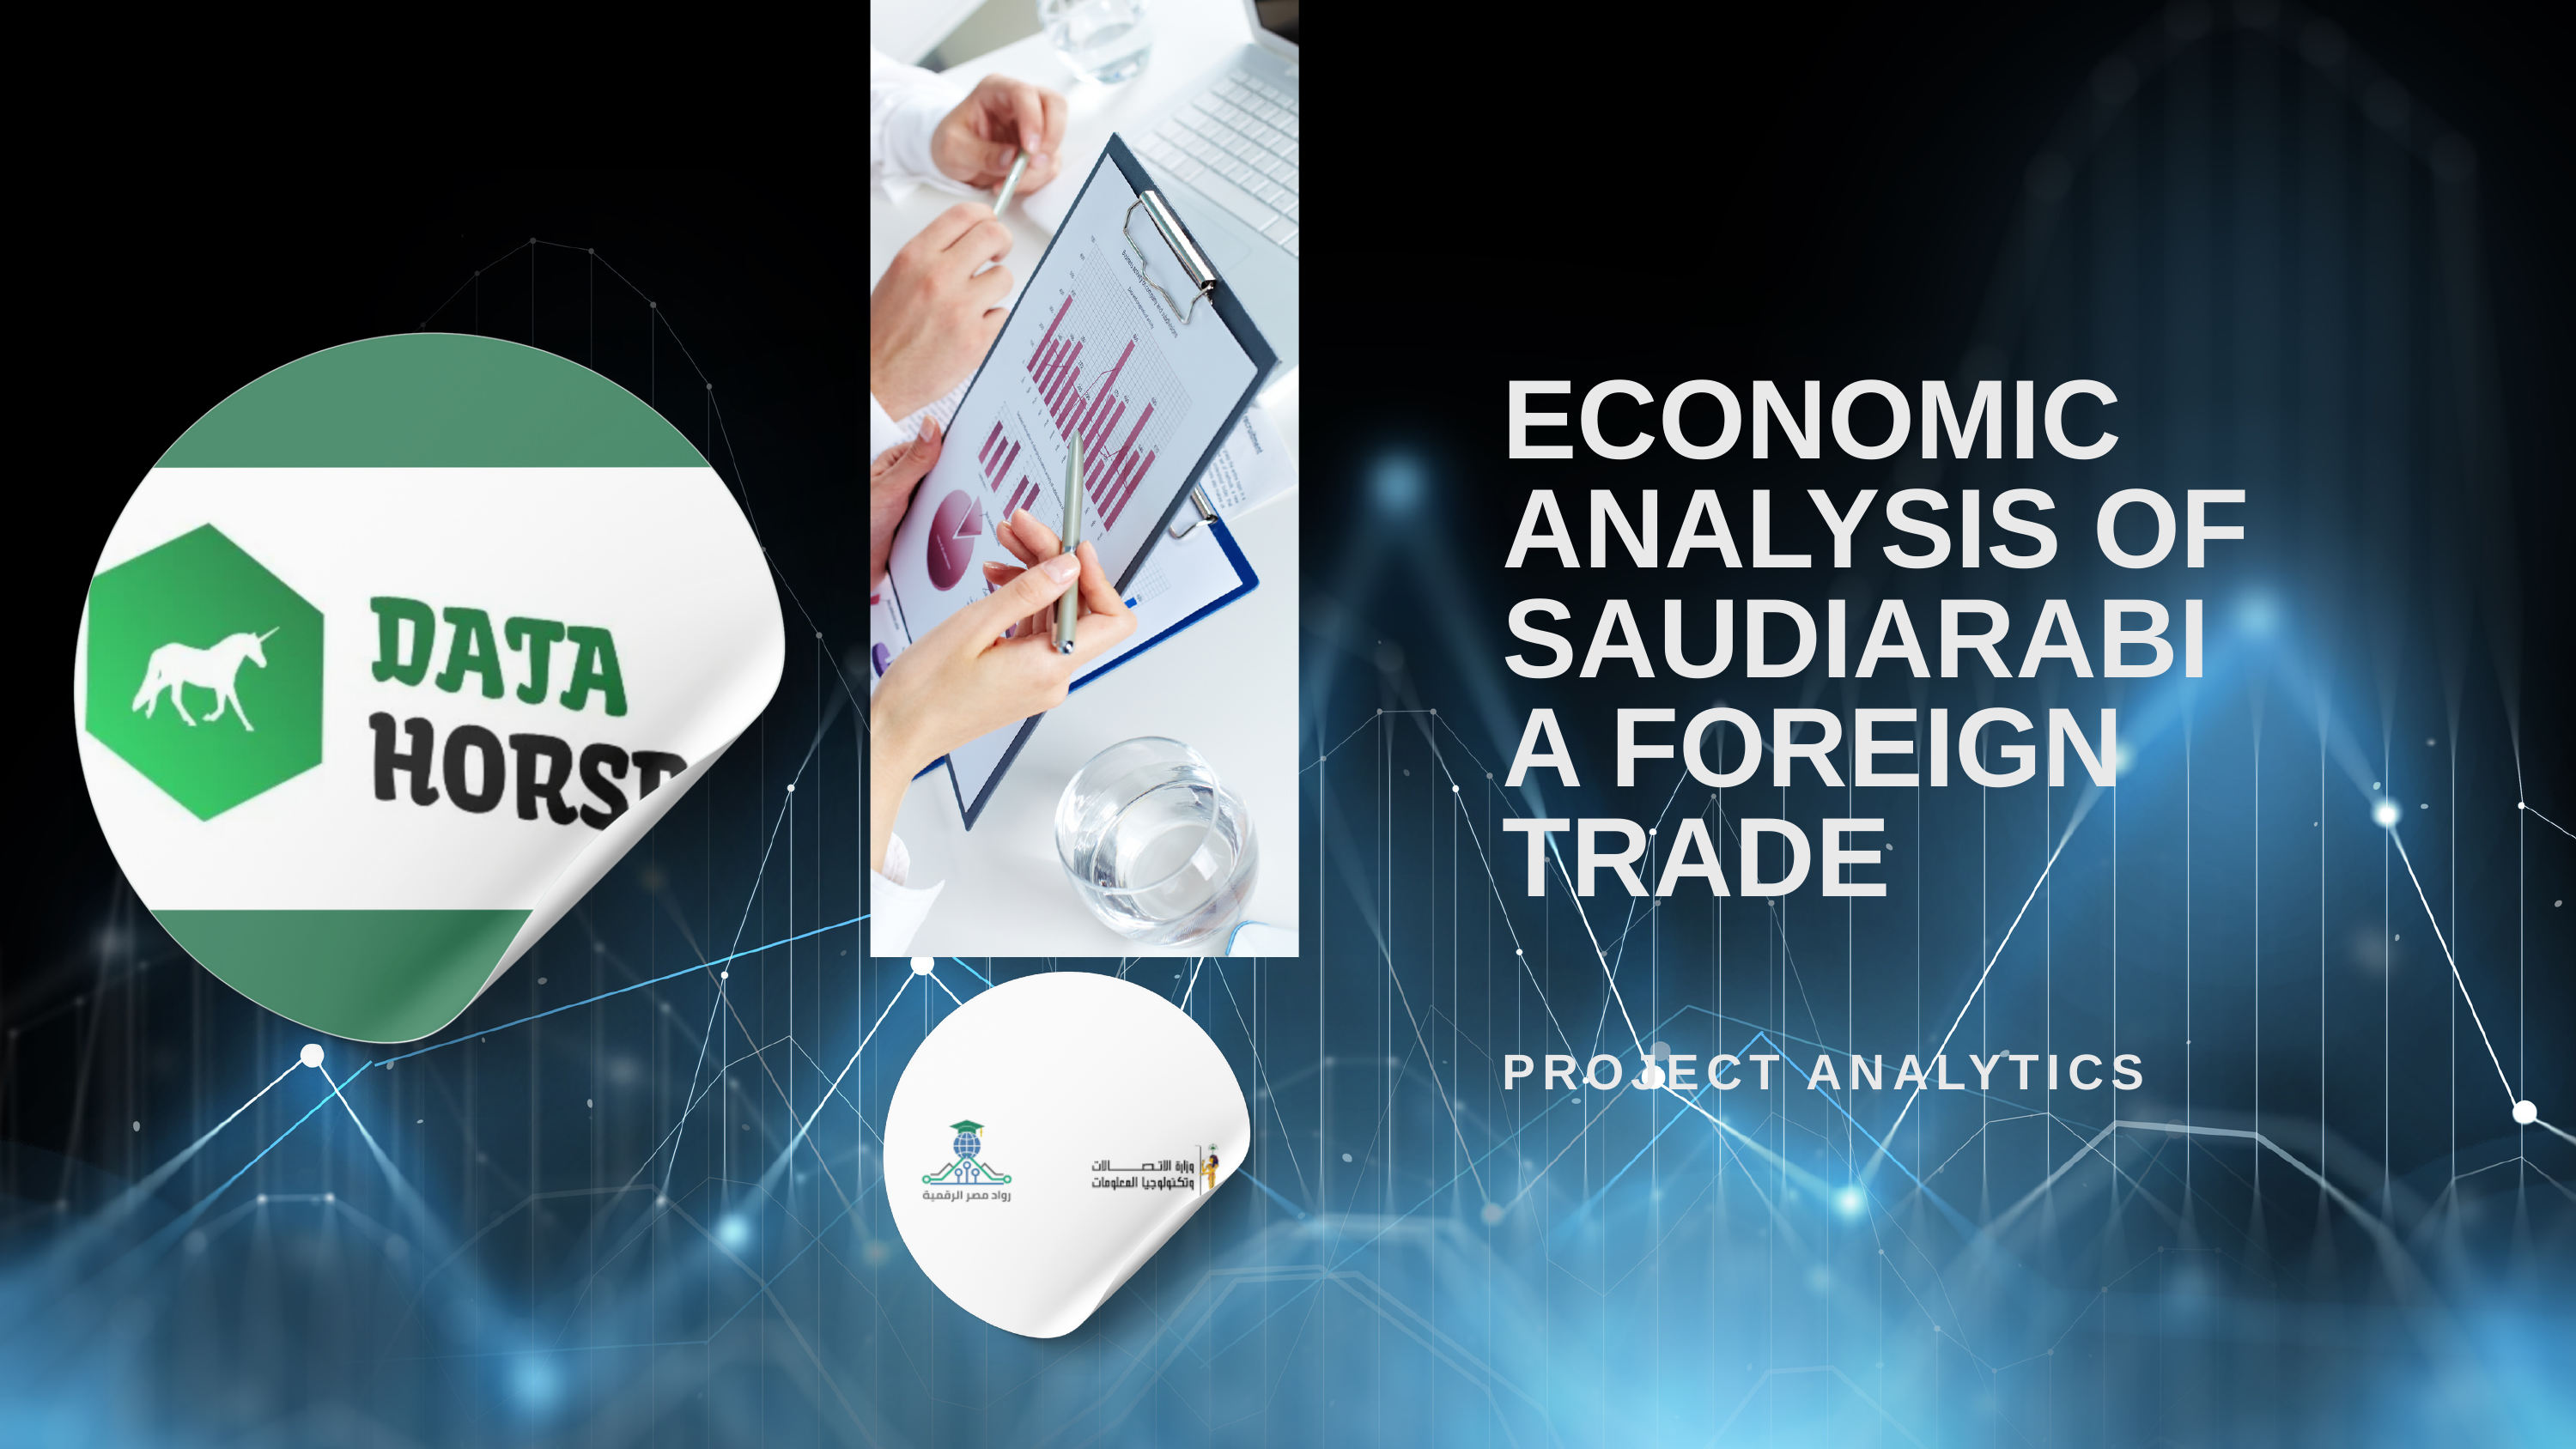

ECONOMIC ANALYSIS OF SAUDIARABIA FOREIGN TRADE
PROJECT ANALYTICS